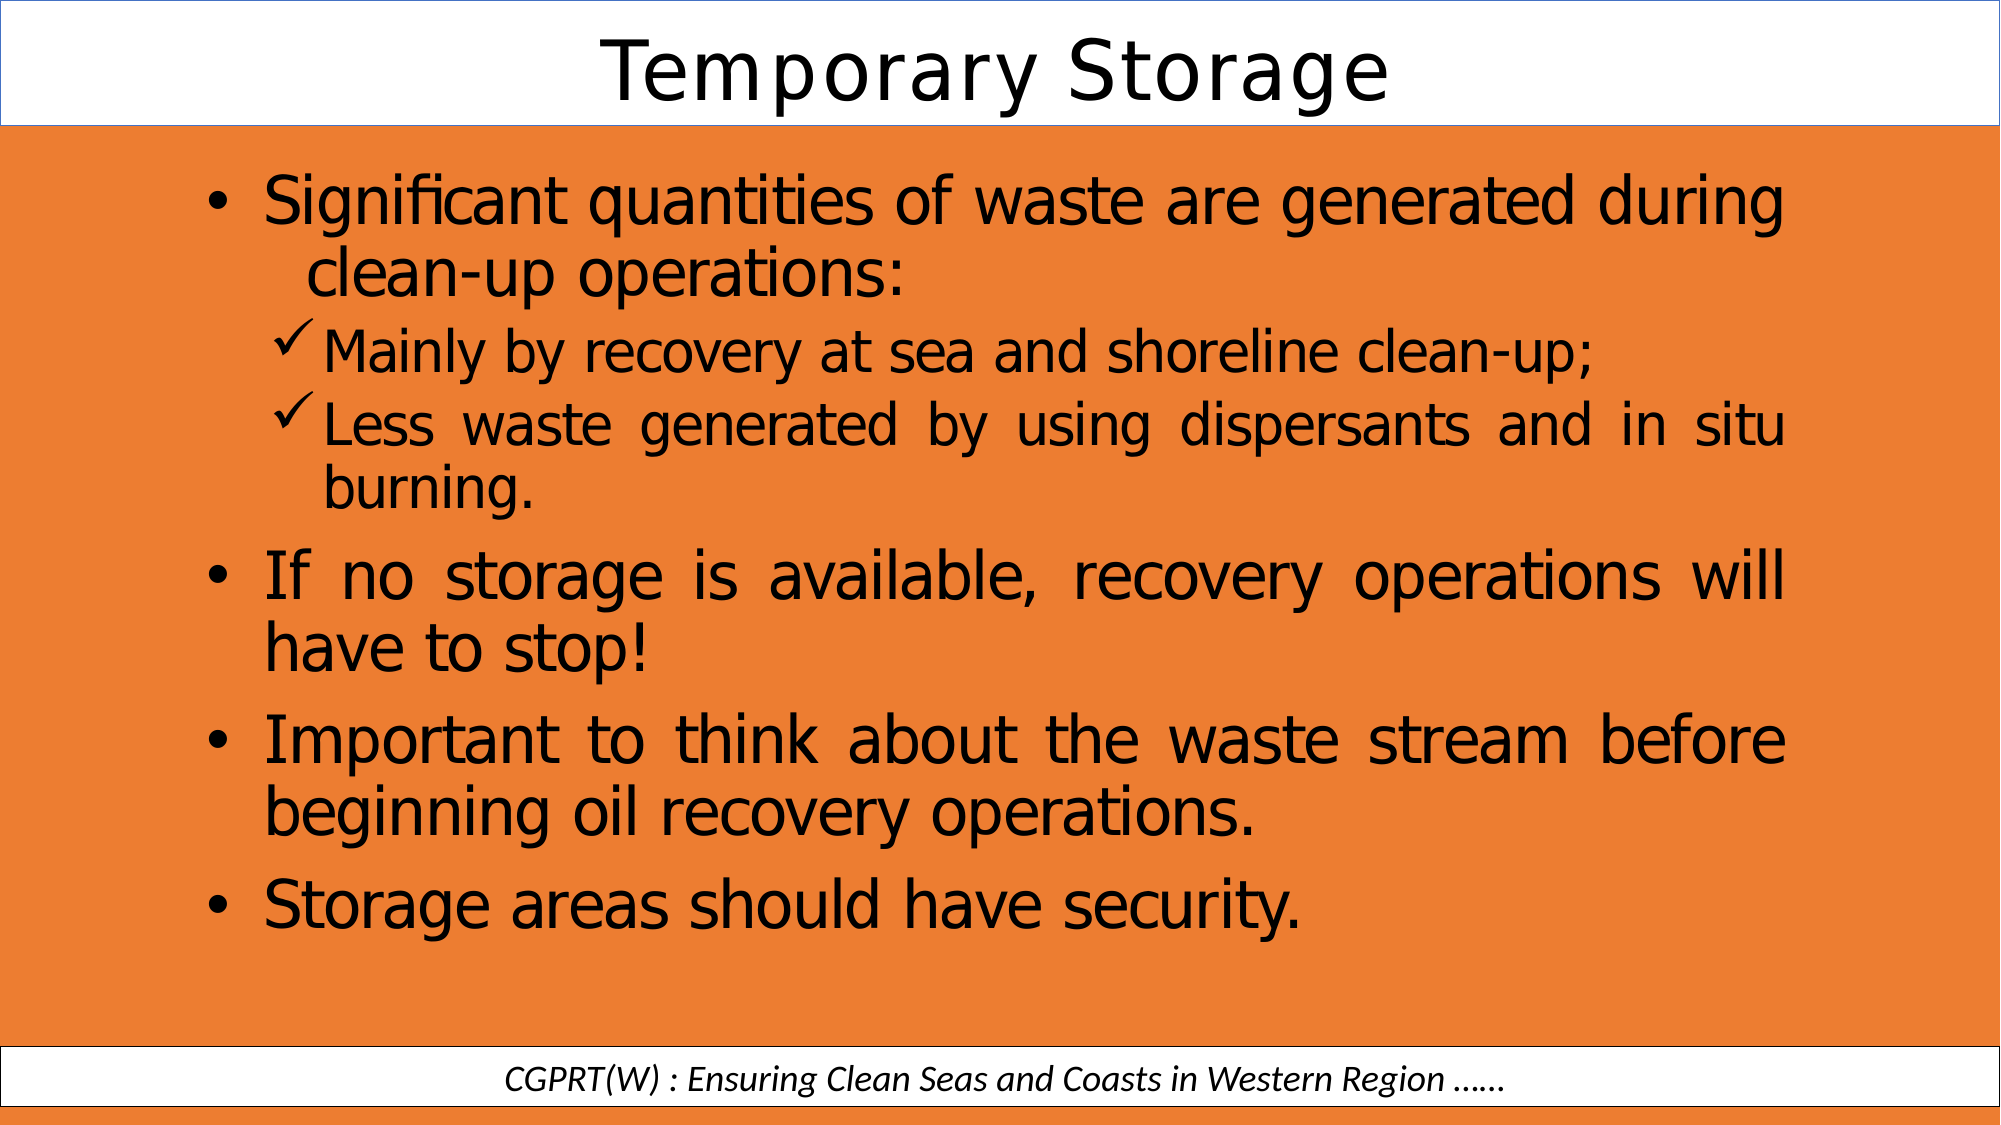

Temporary Storage
Significant quantities of waste are generated during   clean-up operations:
Mainly by recovery at sea and shoreline clean-up;
Less waste generated by using dispersants and in situ burning.
If no storage is available, recovery operations will have to stop!
Important to think about the waste stream before beginning oil recovery operations.
Storage areas should have security.
 CGPRT(W) : Ensuring Clean Seas and Coasts in Western Region ……